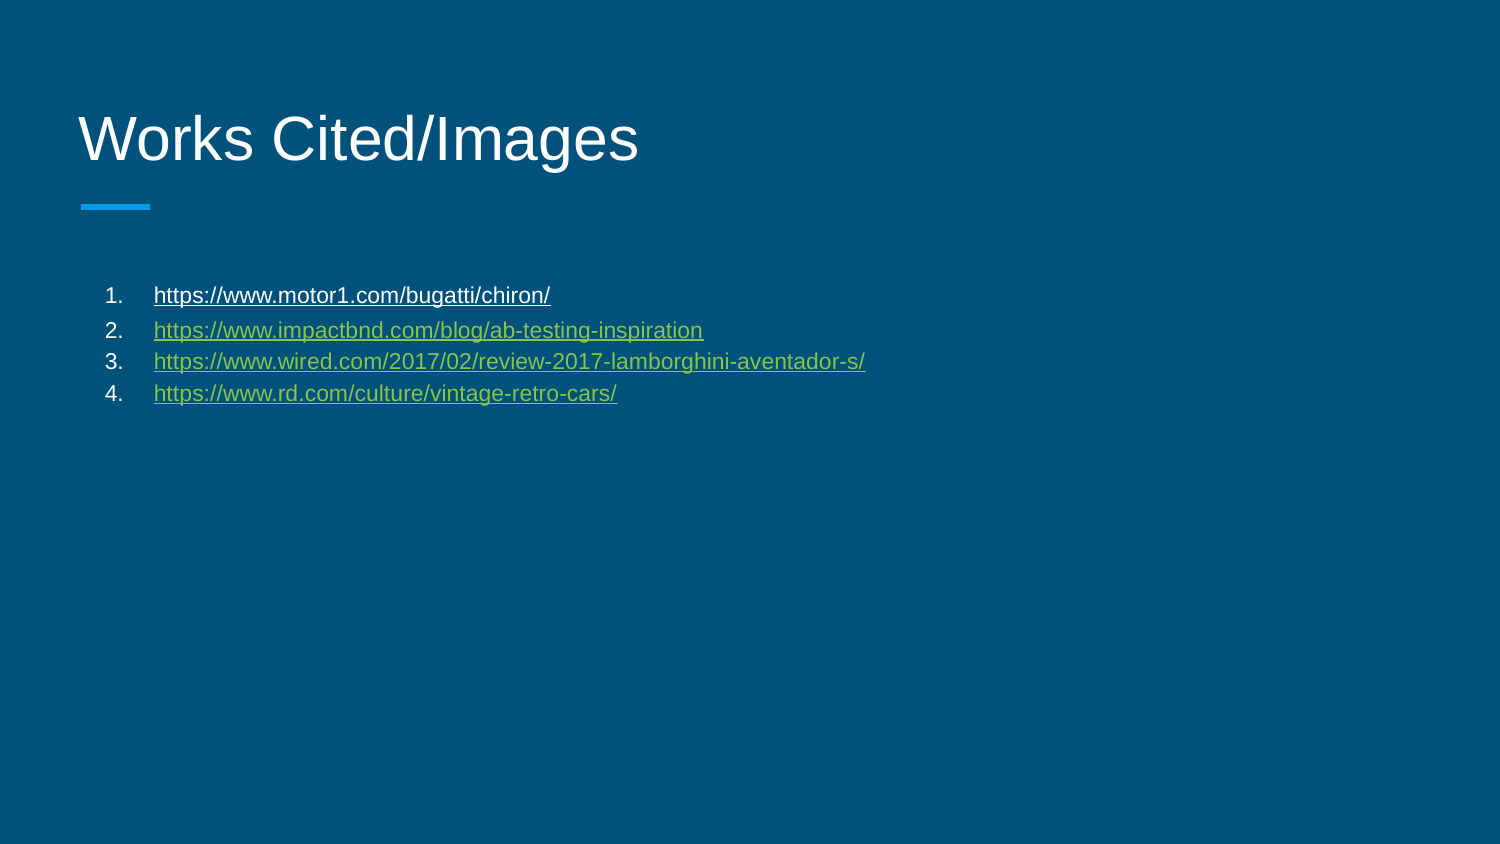

# Works Cited/Images
https://www.motor1.com/bugatti/chiron/
https://www.impactbnd.com/blog/ab-testing-inspiration
https://www.wired.com/2017/02/review-2017-lamborghini-aventador-s/
https://www.rd.com/culture/vintage-retro-cars/